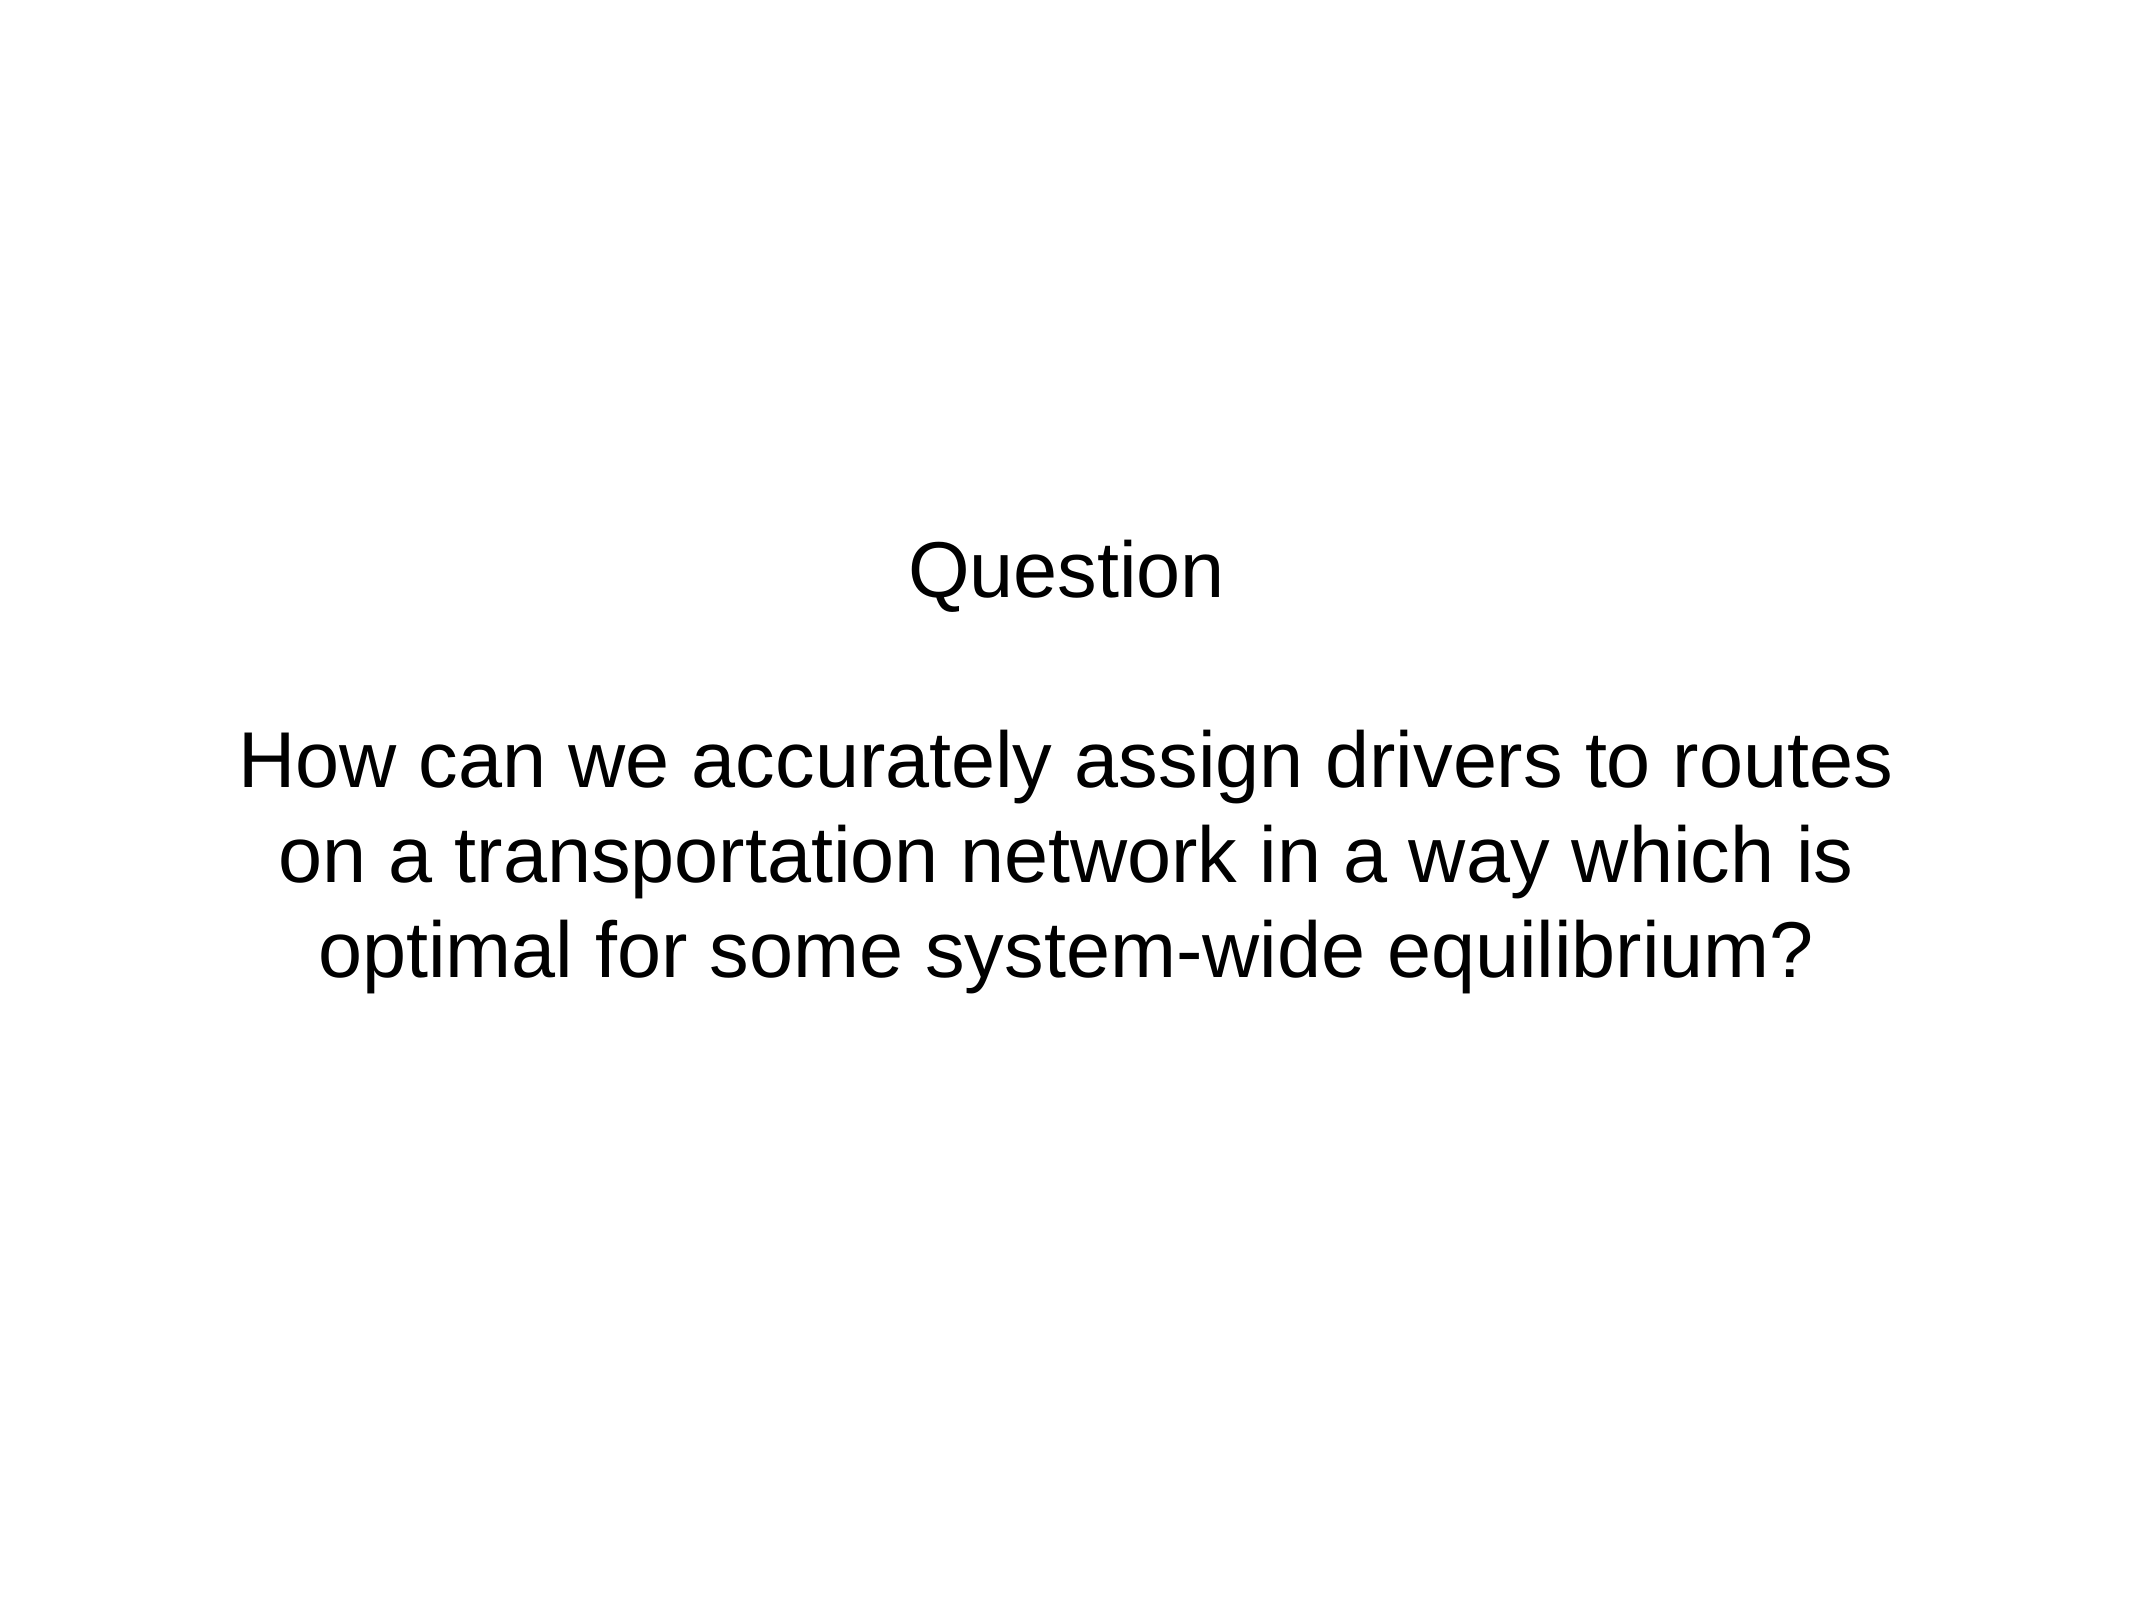

Question

How can we accurately assign drivers to routes on a transportation network in a way which is optimal for some system-wide equilibrium?